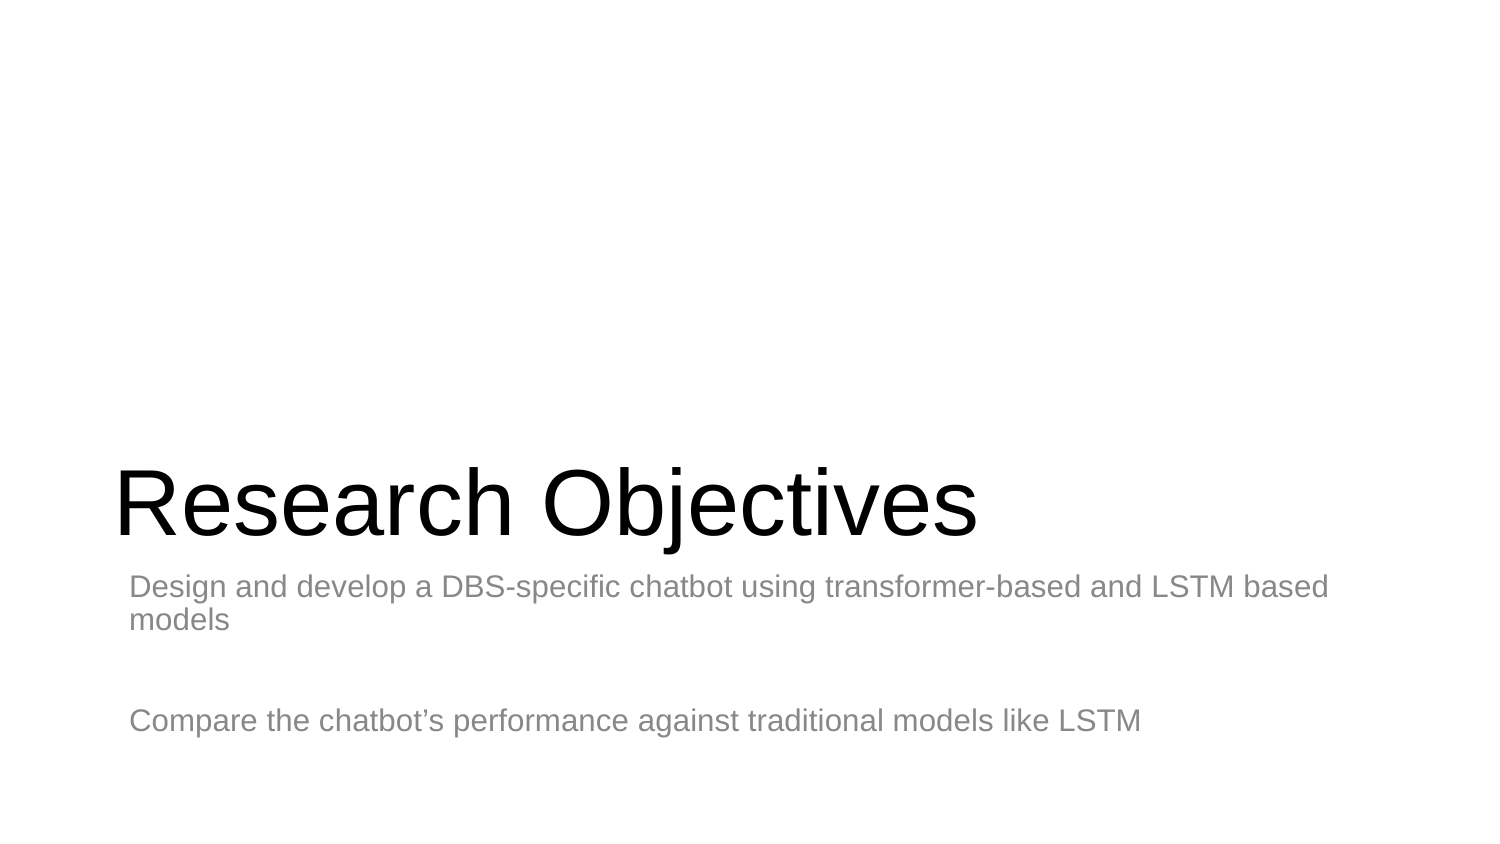

# Research Objectives
Design and develop a DBS-specific chatbot using transformer-based and LSTM based models

Compare the chatbot’s performance against traditional models like LSTM